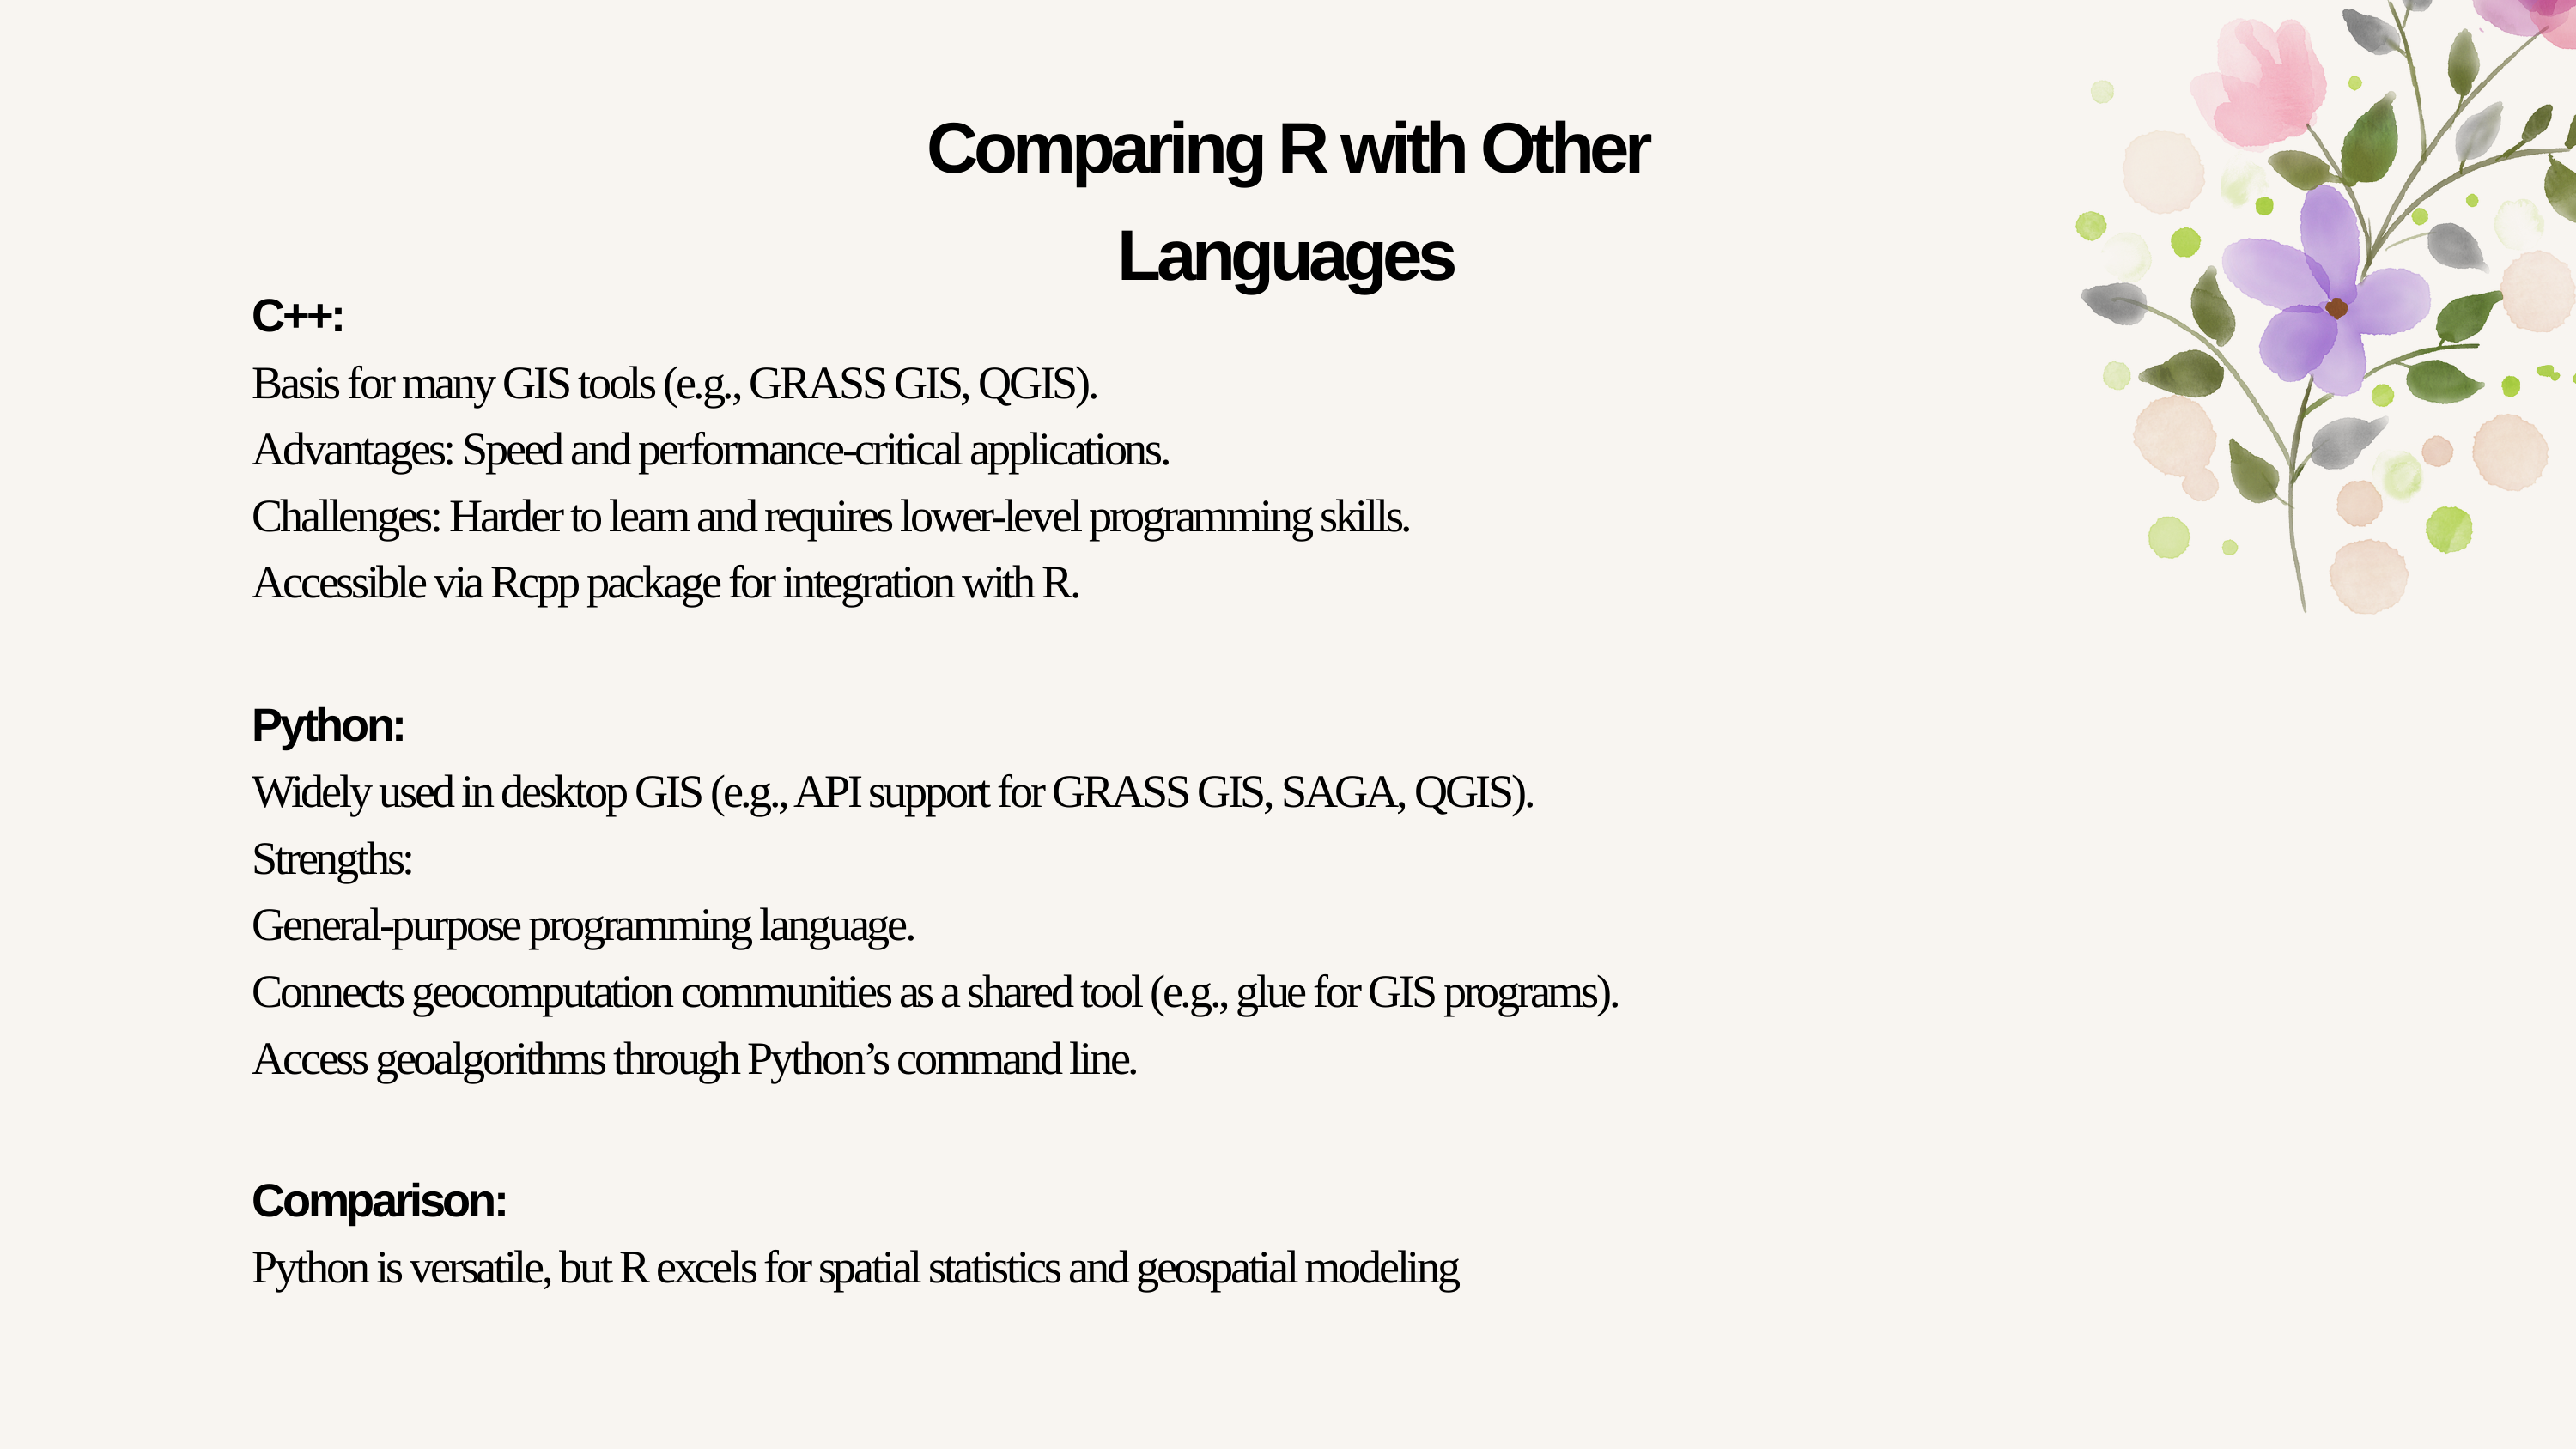

Comparing R with Other Languages
C++:
Basis for many GIS tools (e.g., GRASS GIS, QGIS).
Advantages: Speed and performance-critical applications.
Challenges: Harder to learn and requires lower-level programming skills.
Accessible via Rcpp package for integration with R.

Python:
Widely used in desktop GIS (e.g., API support for GRASS GIS, SAGA, QGIS).
Strengths:
General-purpose programming language.
Connects geocomputation communities as a shared tool (e.g., glue for GIS programs).
Access geoalgorithms through Python’s command line.

Comparison:
Python is versatile, but R excels for spatial statistics and geospatial modeling